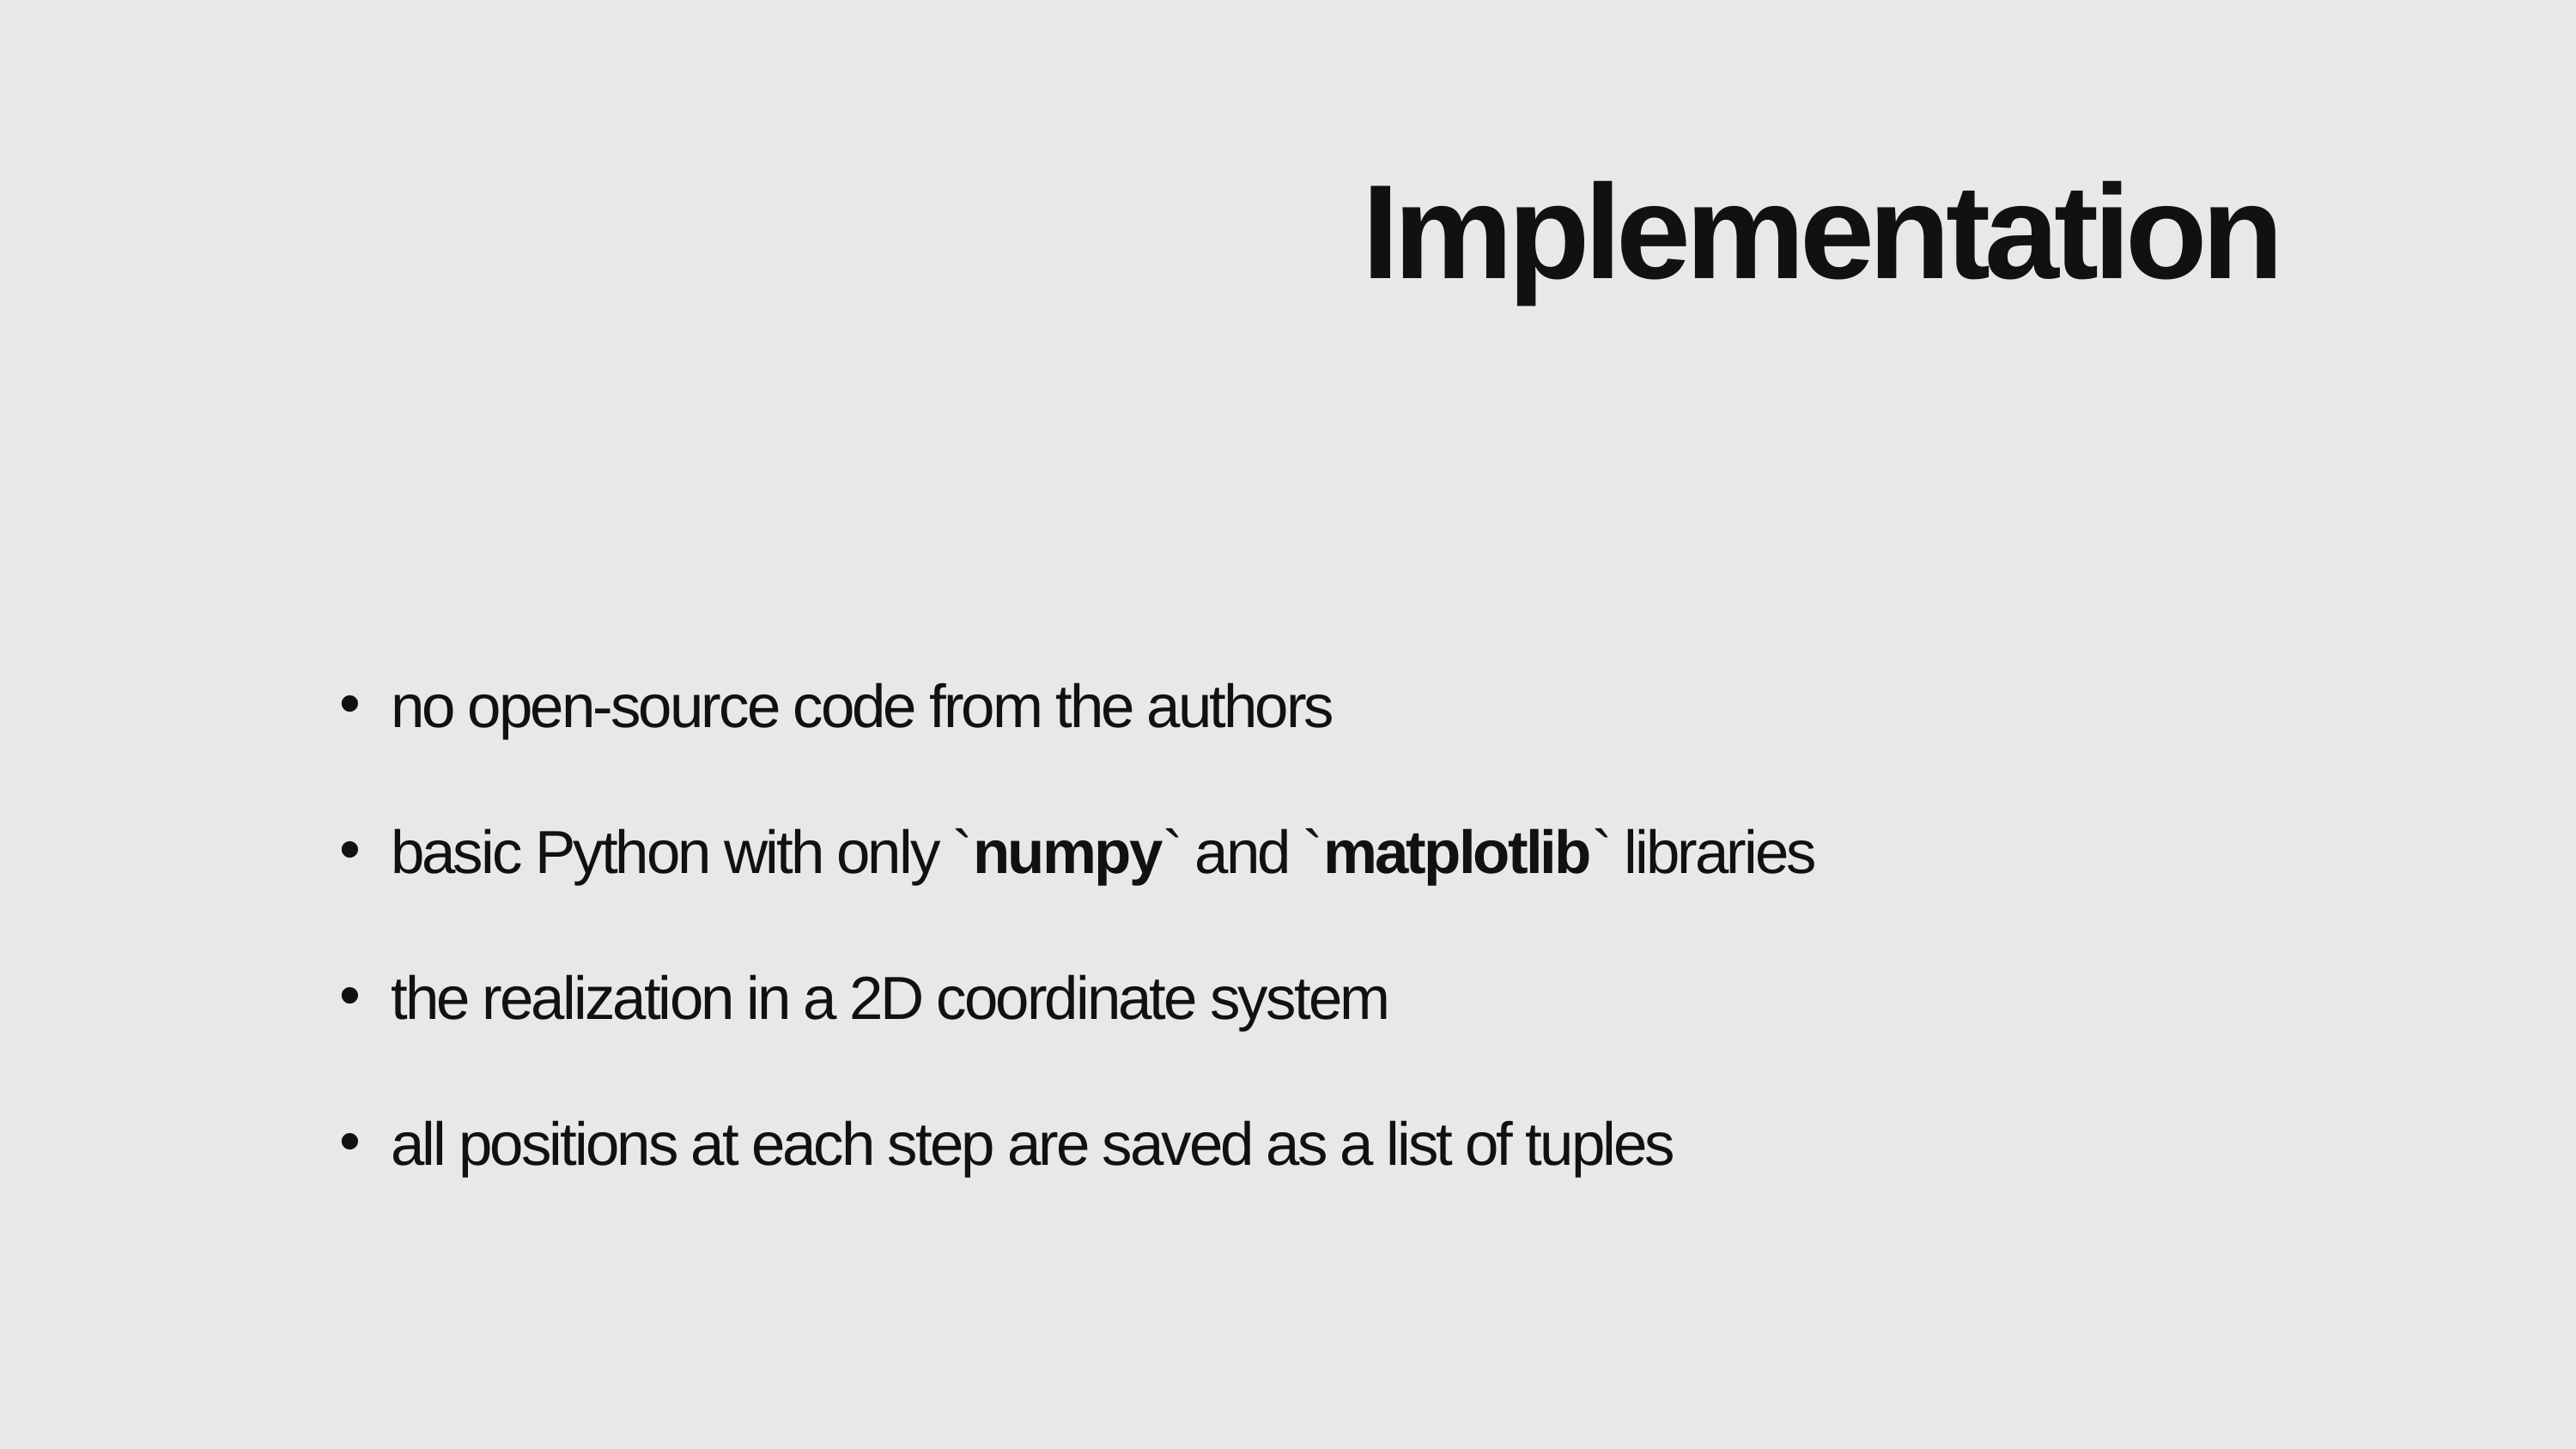

Implementation
no open-source code from the authors

basic Python with only `numpy` and `matplotlib` libraries

the realization in a 2D coordinate system

all positions at each step are saved as a list of tuples